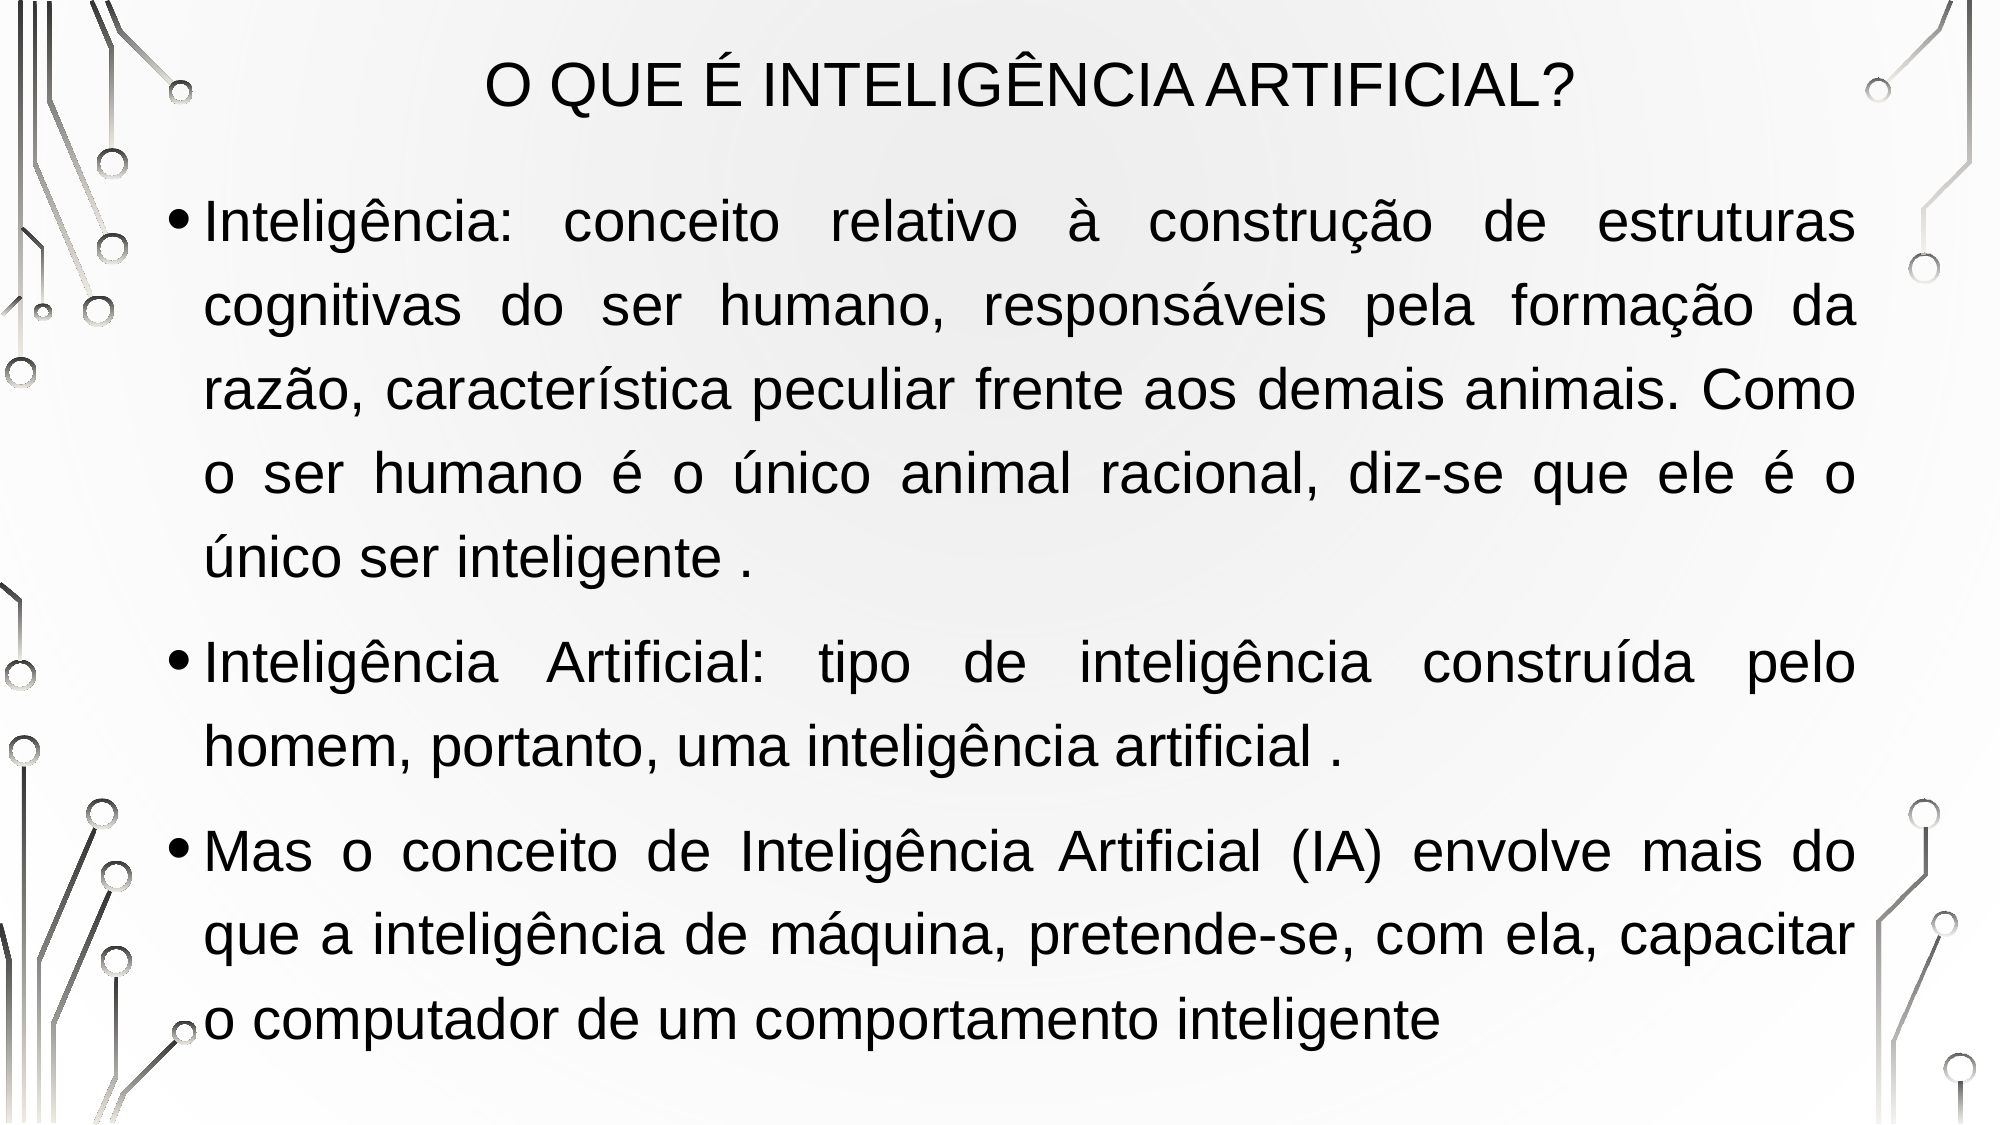

# O que é Inteligência Artificial?
Inteligência: conceito relativo à construção de estruturas cognitivas do ser humano, responsáveis pela formação da razão, característica peculiar frente aos demais animais. Como o ser humano é o único animal racional, diz-se que ele é o único ser inteligente .
Inteligência Artificial: tipo de inteligência construída pelo homem, portanto, uma inteligência artificial .
Mas o conceito de Inteligência Artificial (IA) envolve mais do que a inteligência de máquina, pretende-se, com ela, capacitar o computador de um comportamento inteligente